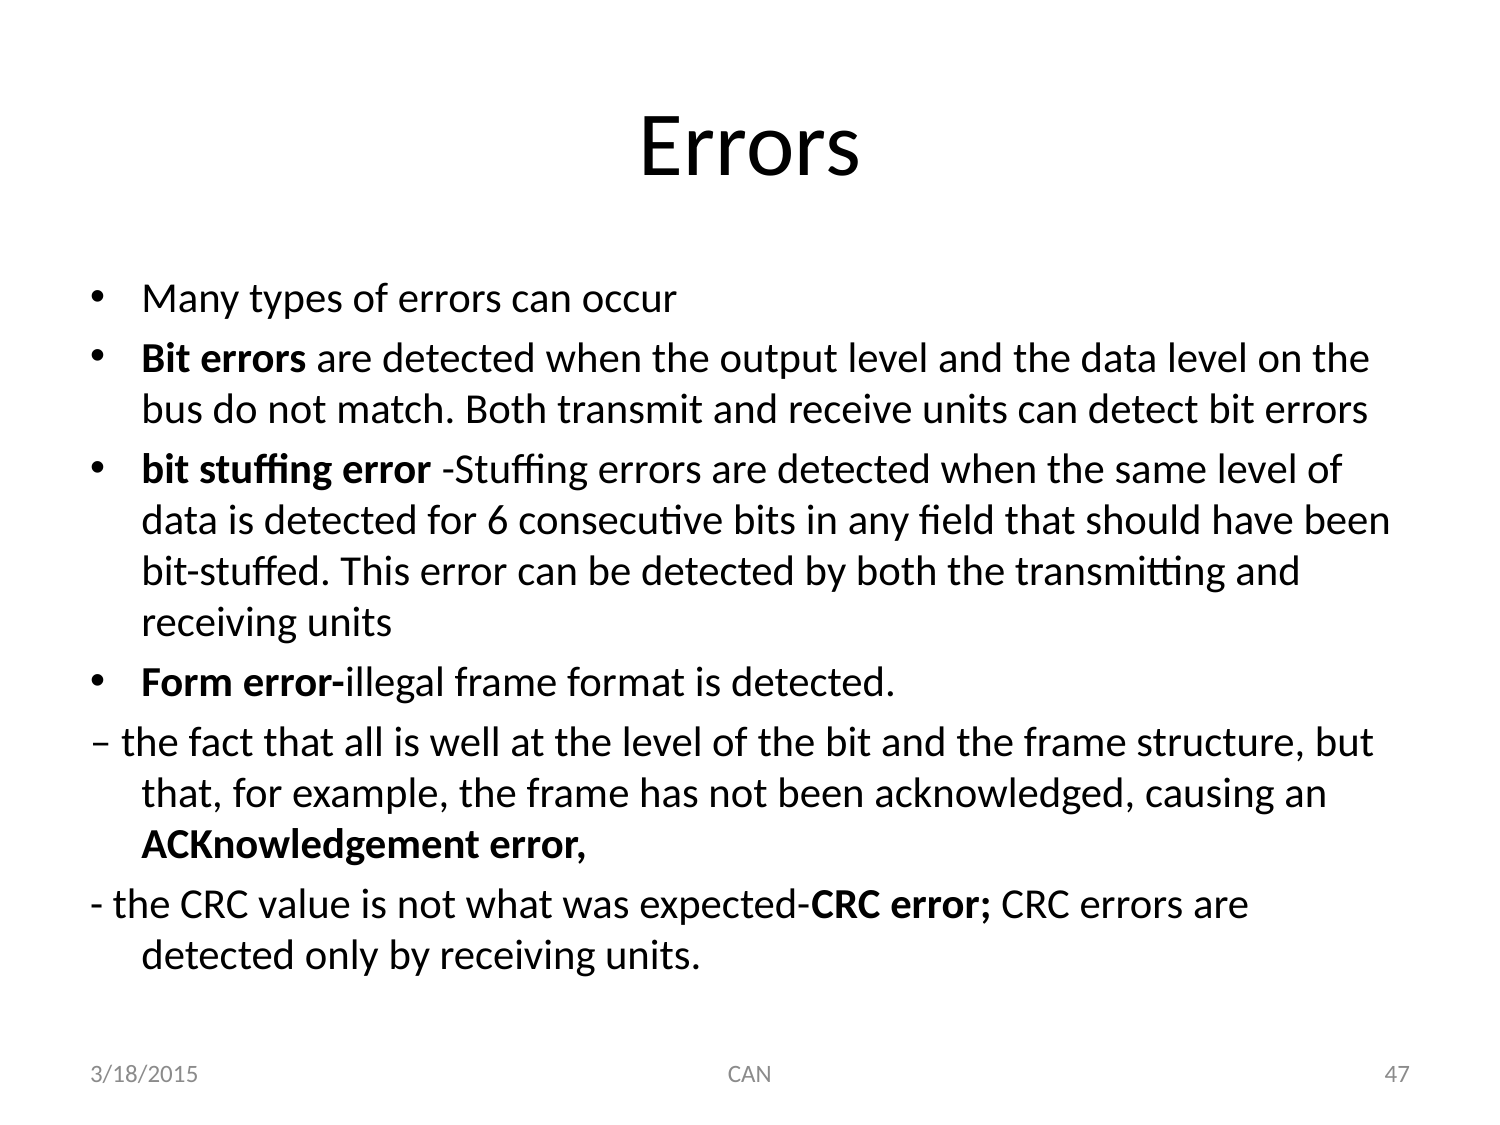

# Errors
Many types of errors can occur
Bit errors are detected when the output level and the data level on the bus do not match. Both transmit and receive units can detect bit errors
bit stuffing error -Stuffing errors are detected when the same level of data is detected for 6 consecutive bits in any field that should have been bit-stuffed. This error can be detected by both the transmitting and receiving units
Form error-illegal frame format is detected.
– the fact that all is well at the level of the bit and the frame structure, but that, for example, the frame has not been acknowledged, causing an ACKnowledgement error,
- the CRC value is not what was expected-CRC error; CRC errors are detected only by receiving units.
3/18/2015
CAN
47